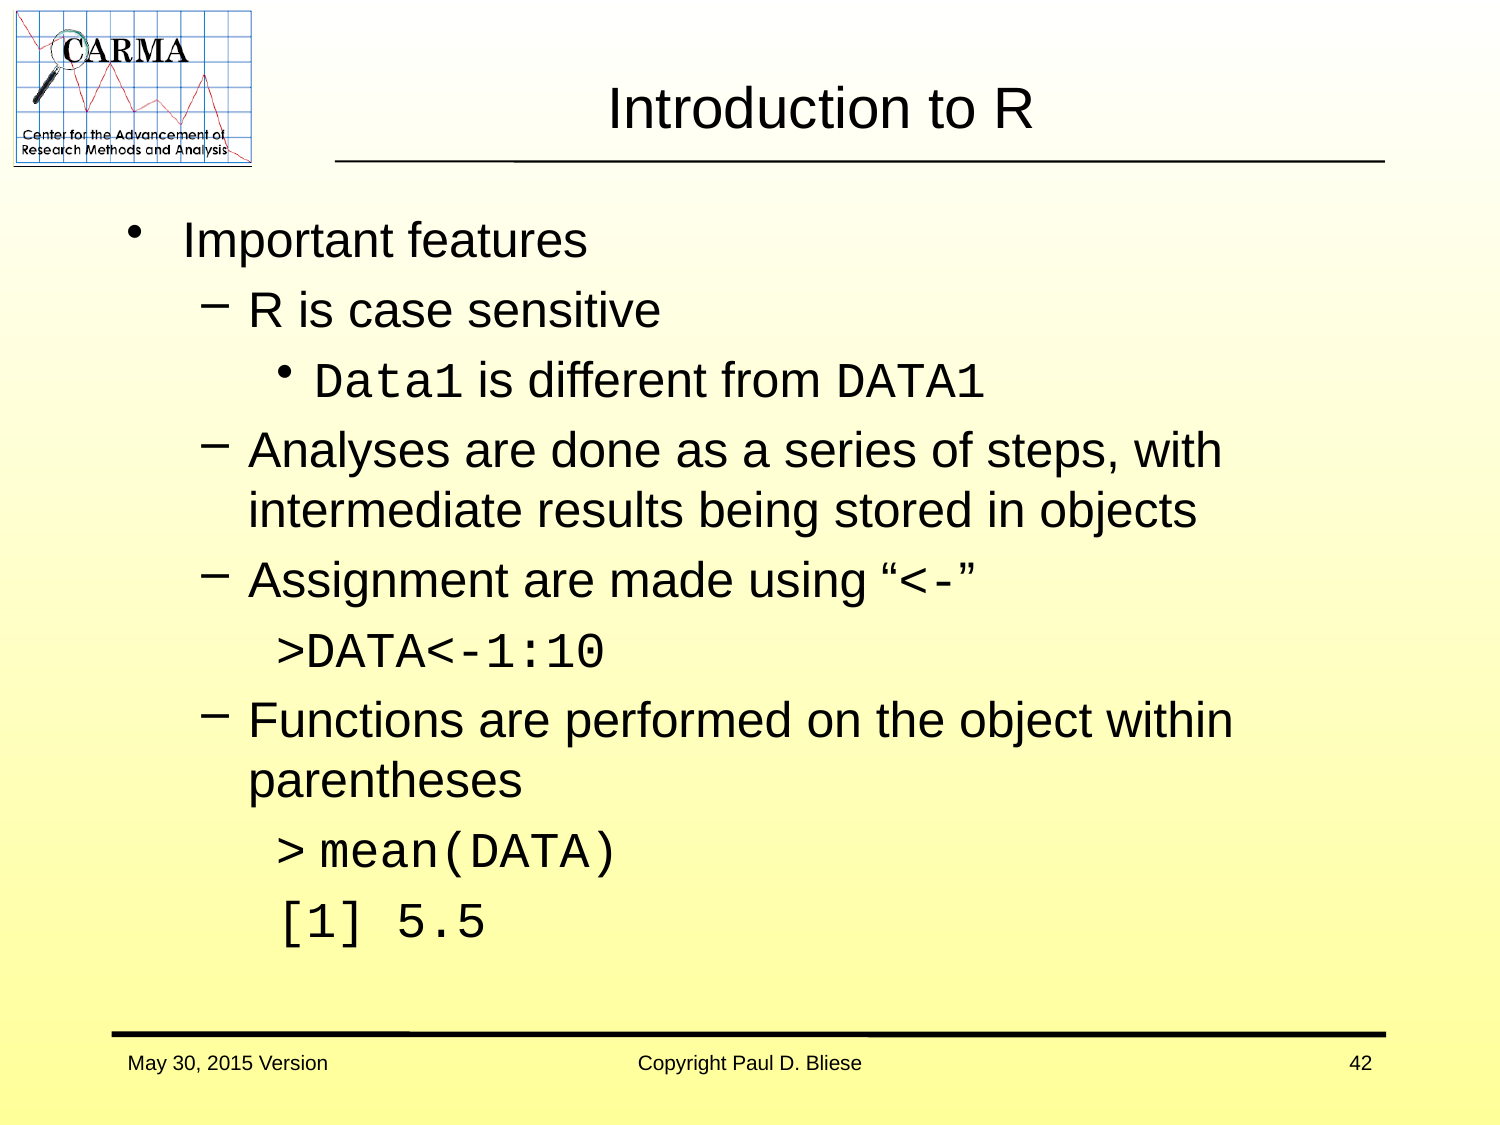

# Introduction to R
Important features
R is case sensitive
Data1 is different from DATA1
Analyses are done as a series of steps, with intermediate results being stored in objects
Assignment are made using “<-”
>DATA<-1:10
Functions are performed on the object within parentheses
> mean(DATA)
[1] 5.5
May 30, 2015 Version
Copyright Paul D. Bliese
42